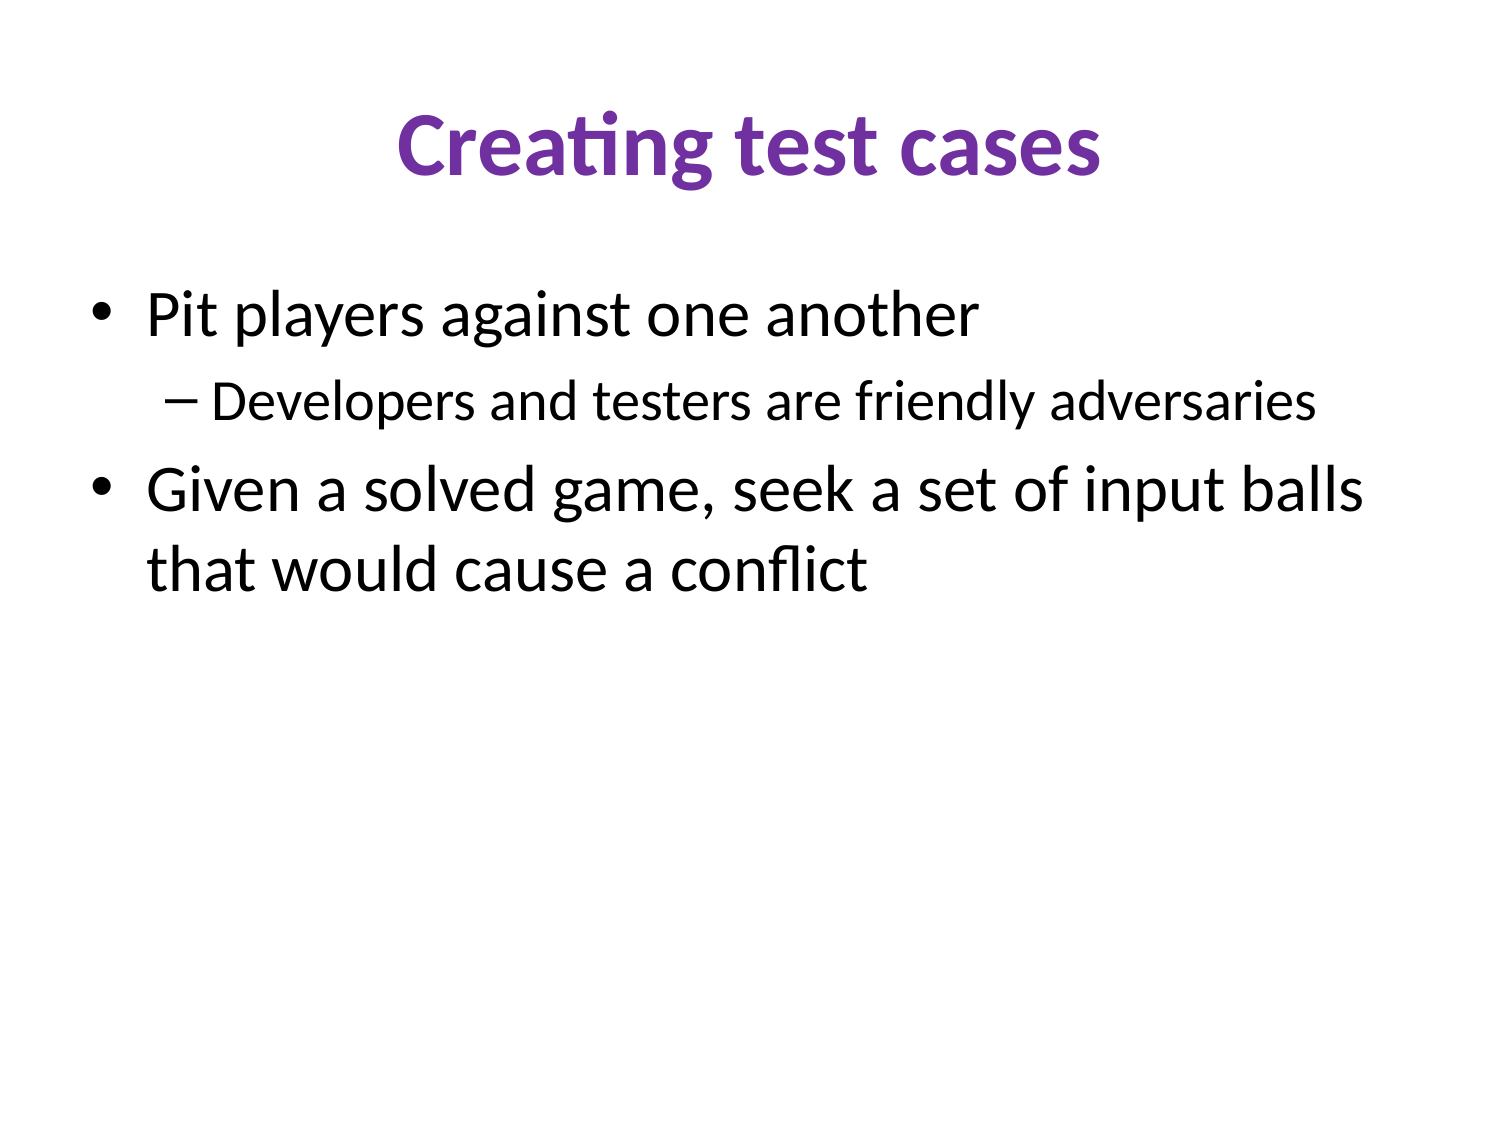

# Creating test cases
Pit players against one another
Developers and testers are friendly adversaries
Given a solved game, seek a set of input balls that would cause a conflict